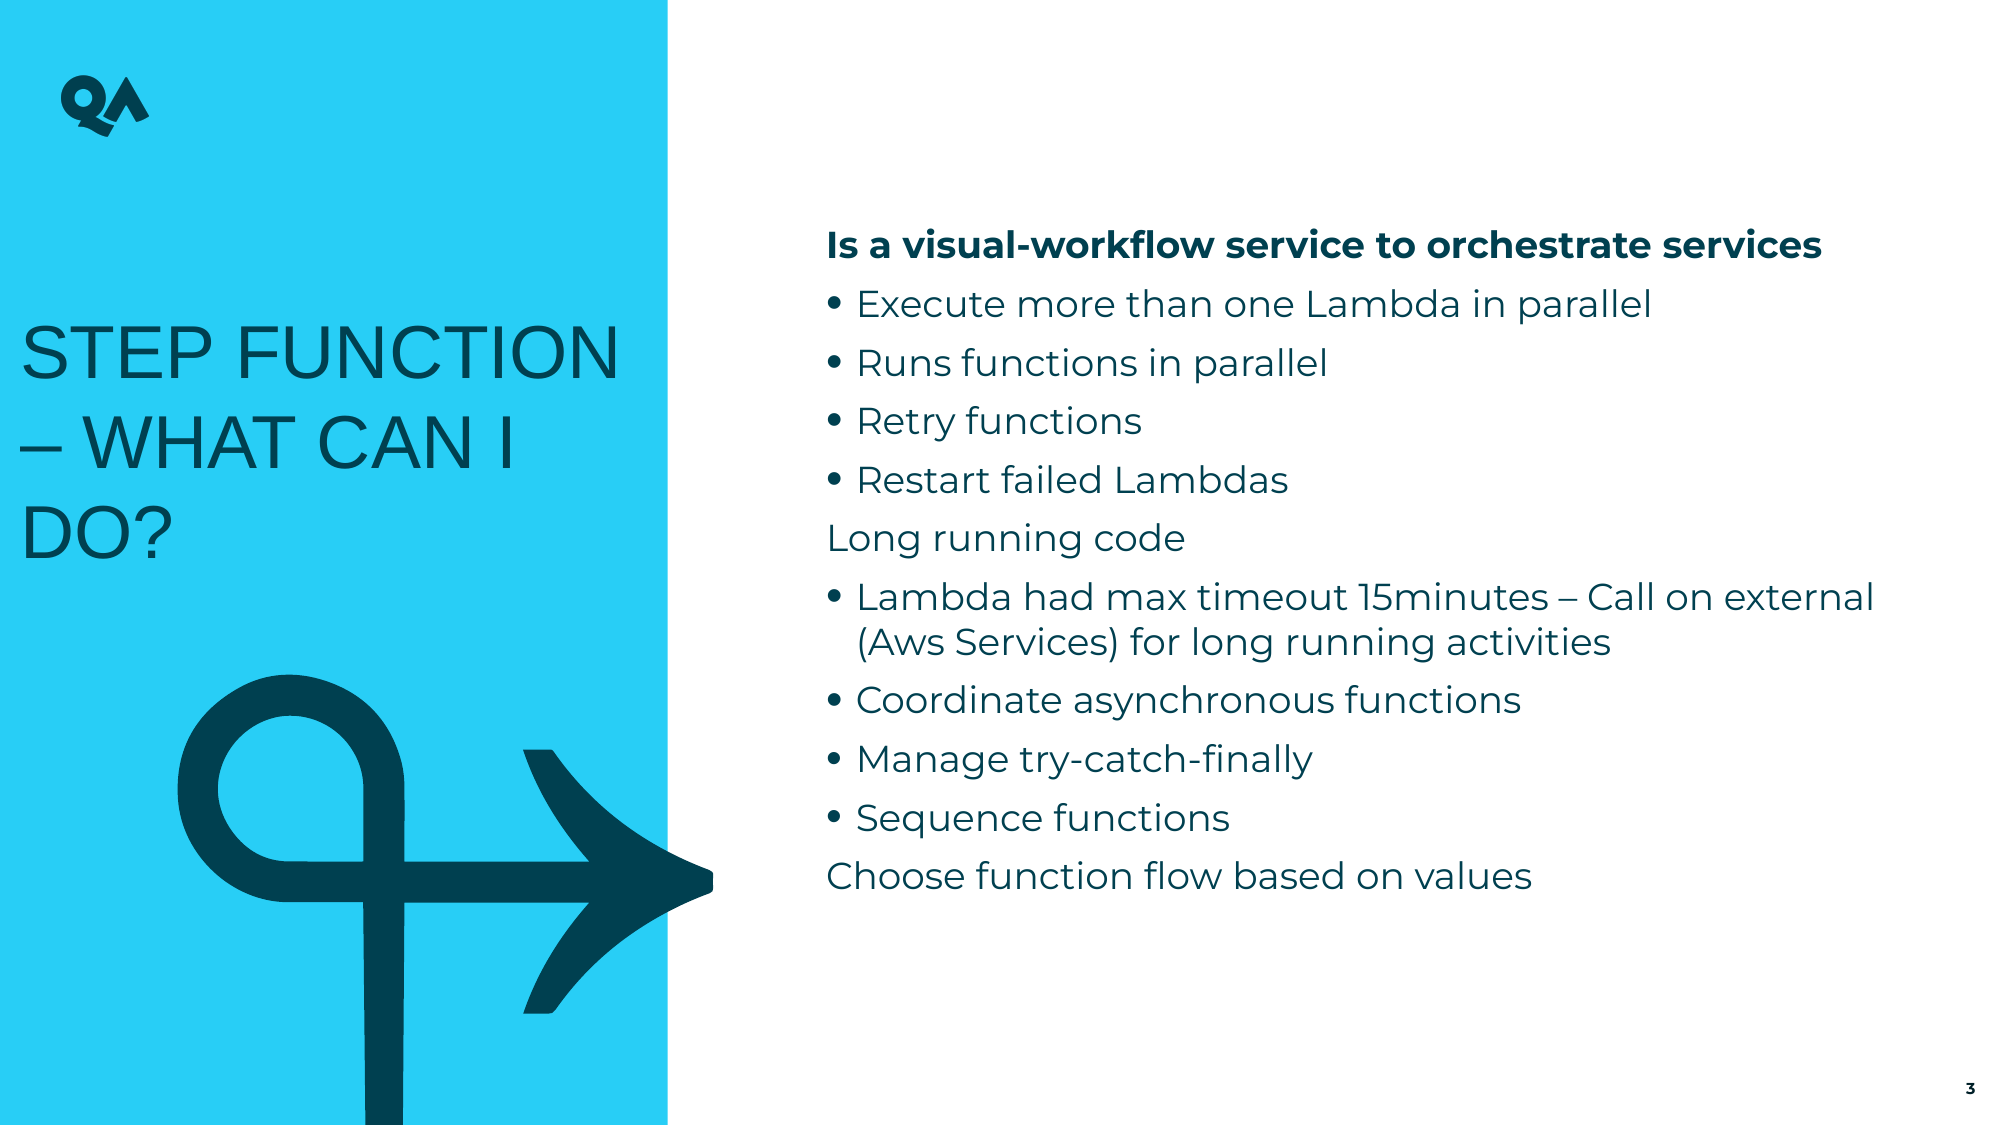

Is a visual-workflow service to orchestrate services
Execute more than one Lambda in parallel
Runs functions in parallel
Retry functions
Restart failed Lambdas
Long running code
Lambda had max timeout 15minutes – Call on external (Aws Services) for long running activities
Coordinate asynchronous functions
Manage try-catch-finally
Sequence functions
Choose function flow based on values

Step Function – What can I do?
3